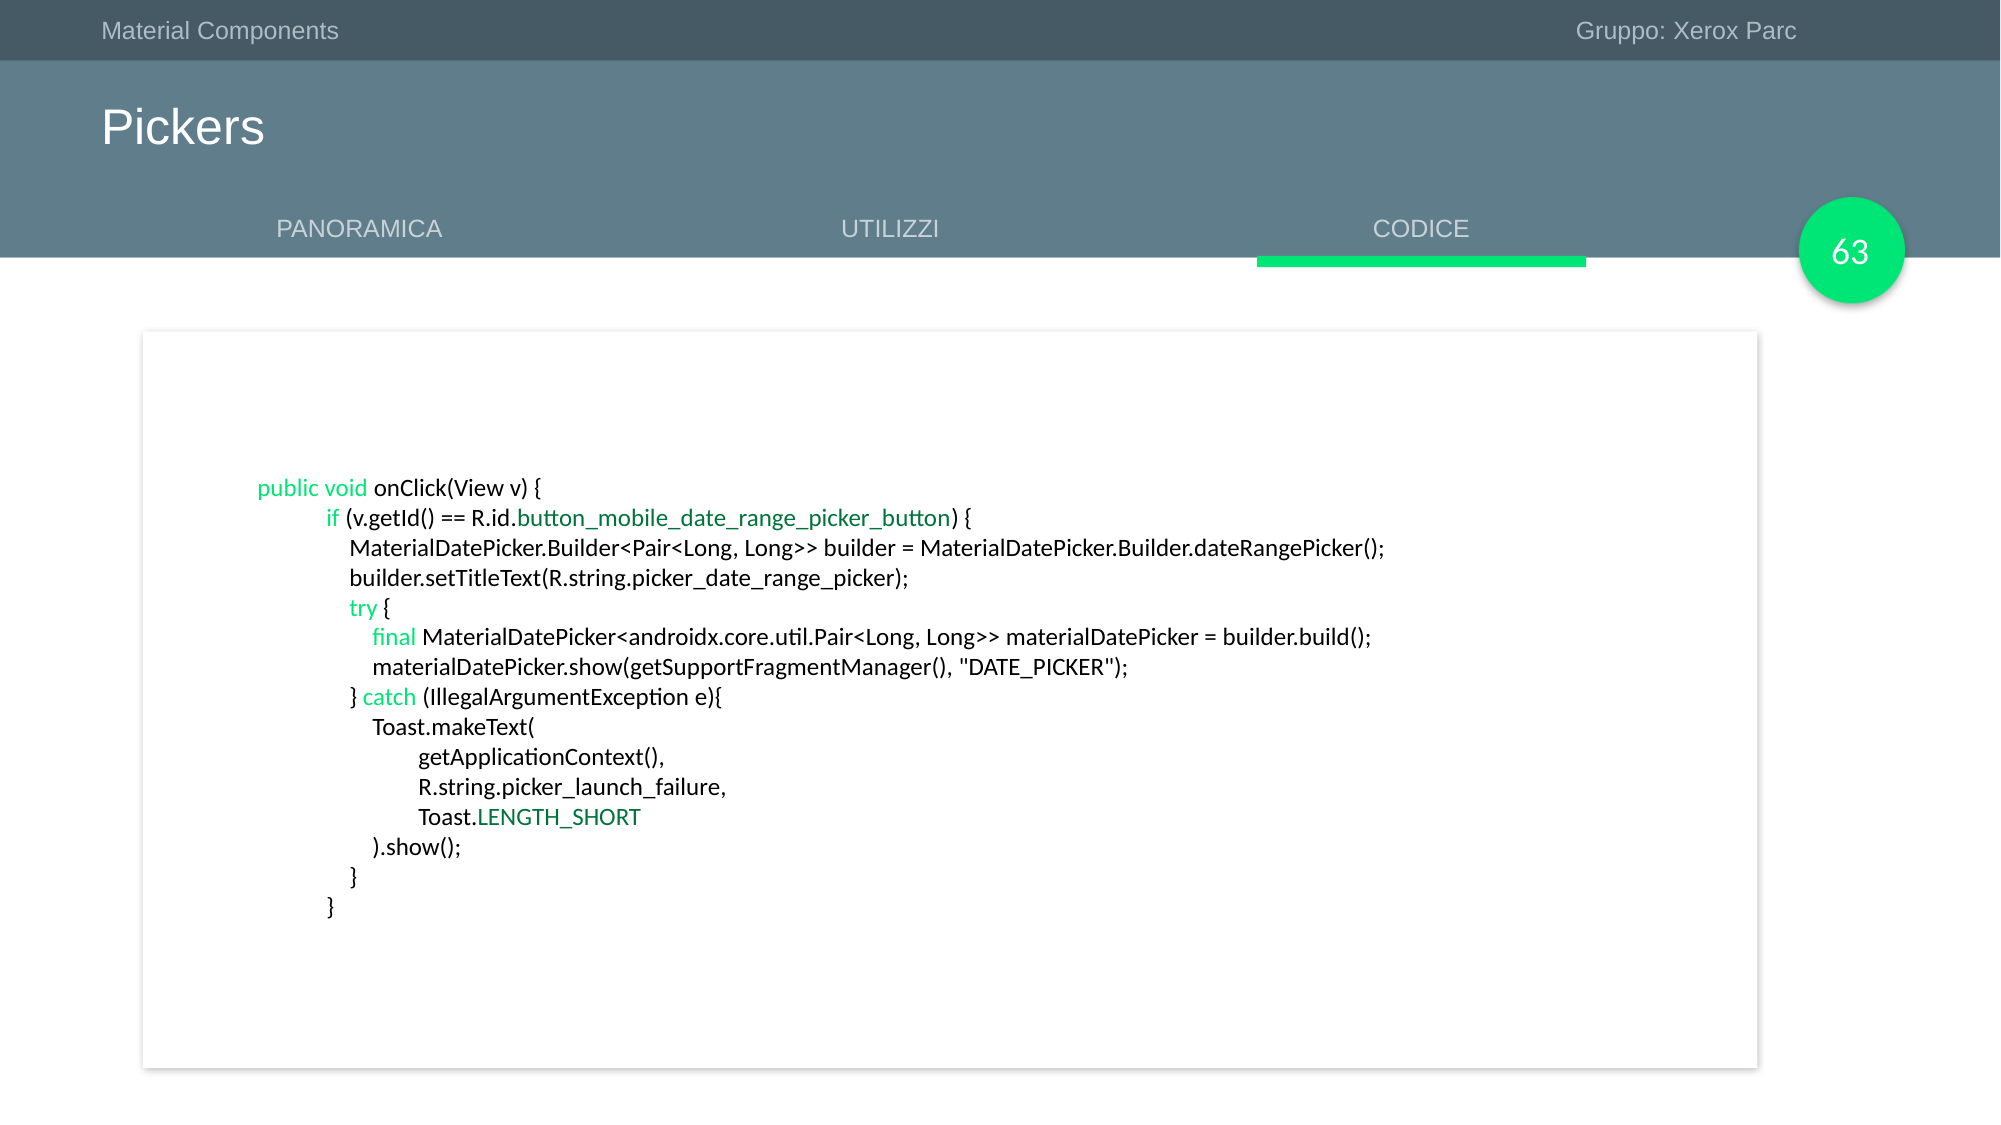

Material Components
Gruppo: Xerox Parc
Pickers
CODICE
PANORAMICA
UTILIZZI
63

public void onClick(View v) {
            if (v.getId() == R.id.button_mobile_date_range_picker_button) {
                MaterialDatePicker.Builder<Pair<Long, Long>> builder = MaterialDatePicker.Builder.dateRangePicker();
                builder.setTitleText(R.string.picker_date_range_picker);
                try {
                    final MaterialDatePicker<androidx.core.util.Pair<Long, Long>> materialDatePicker = builder.build();
                    materialDatePicker.show(getSupportFragmentManager(), "DATE_PICKER");
                } catch (IllegalArgumentException e){
                    Toast.makeText(
                            getApplicationContext(),
                            R.string.picker_launch_failure,
                            Toast.LENGTH_SHORT
                    ).show();
                }
            }